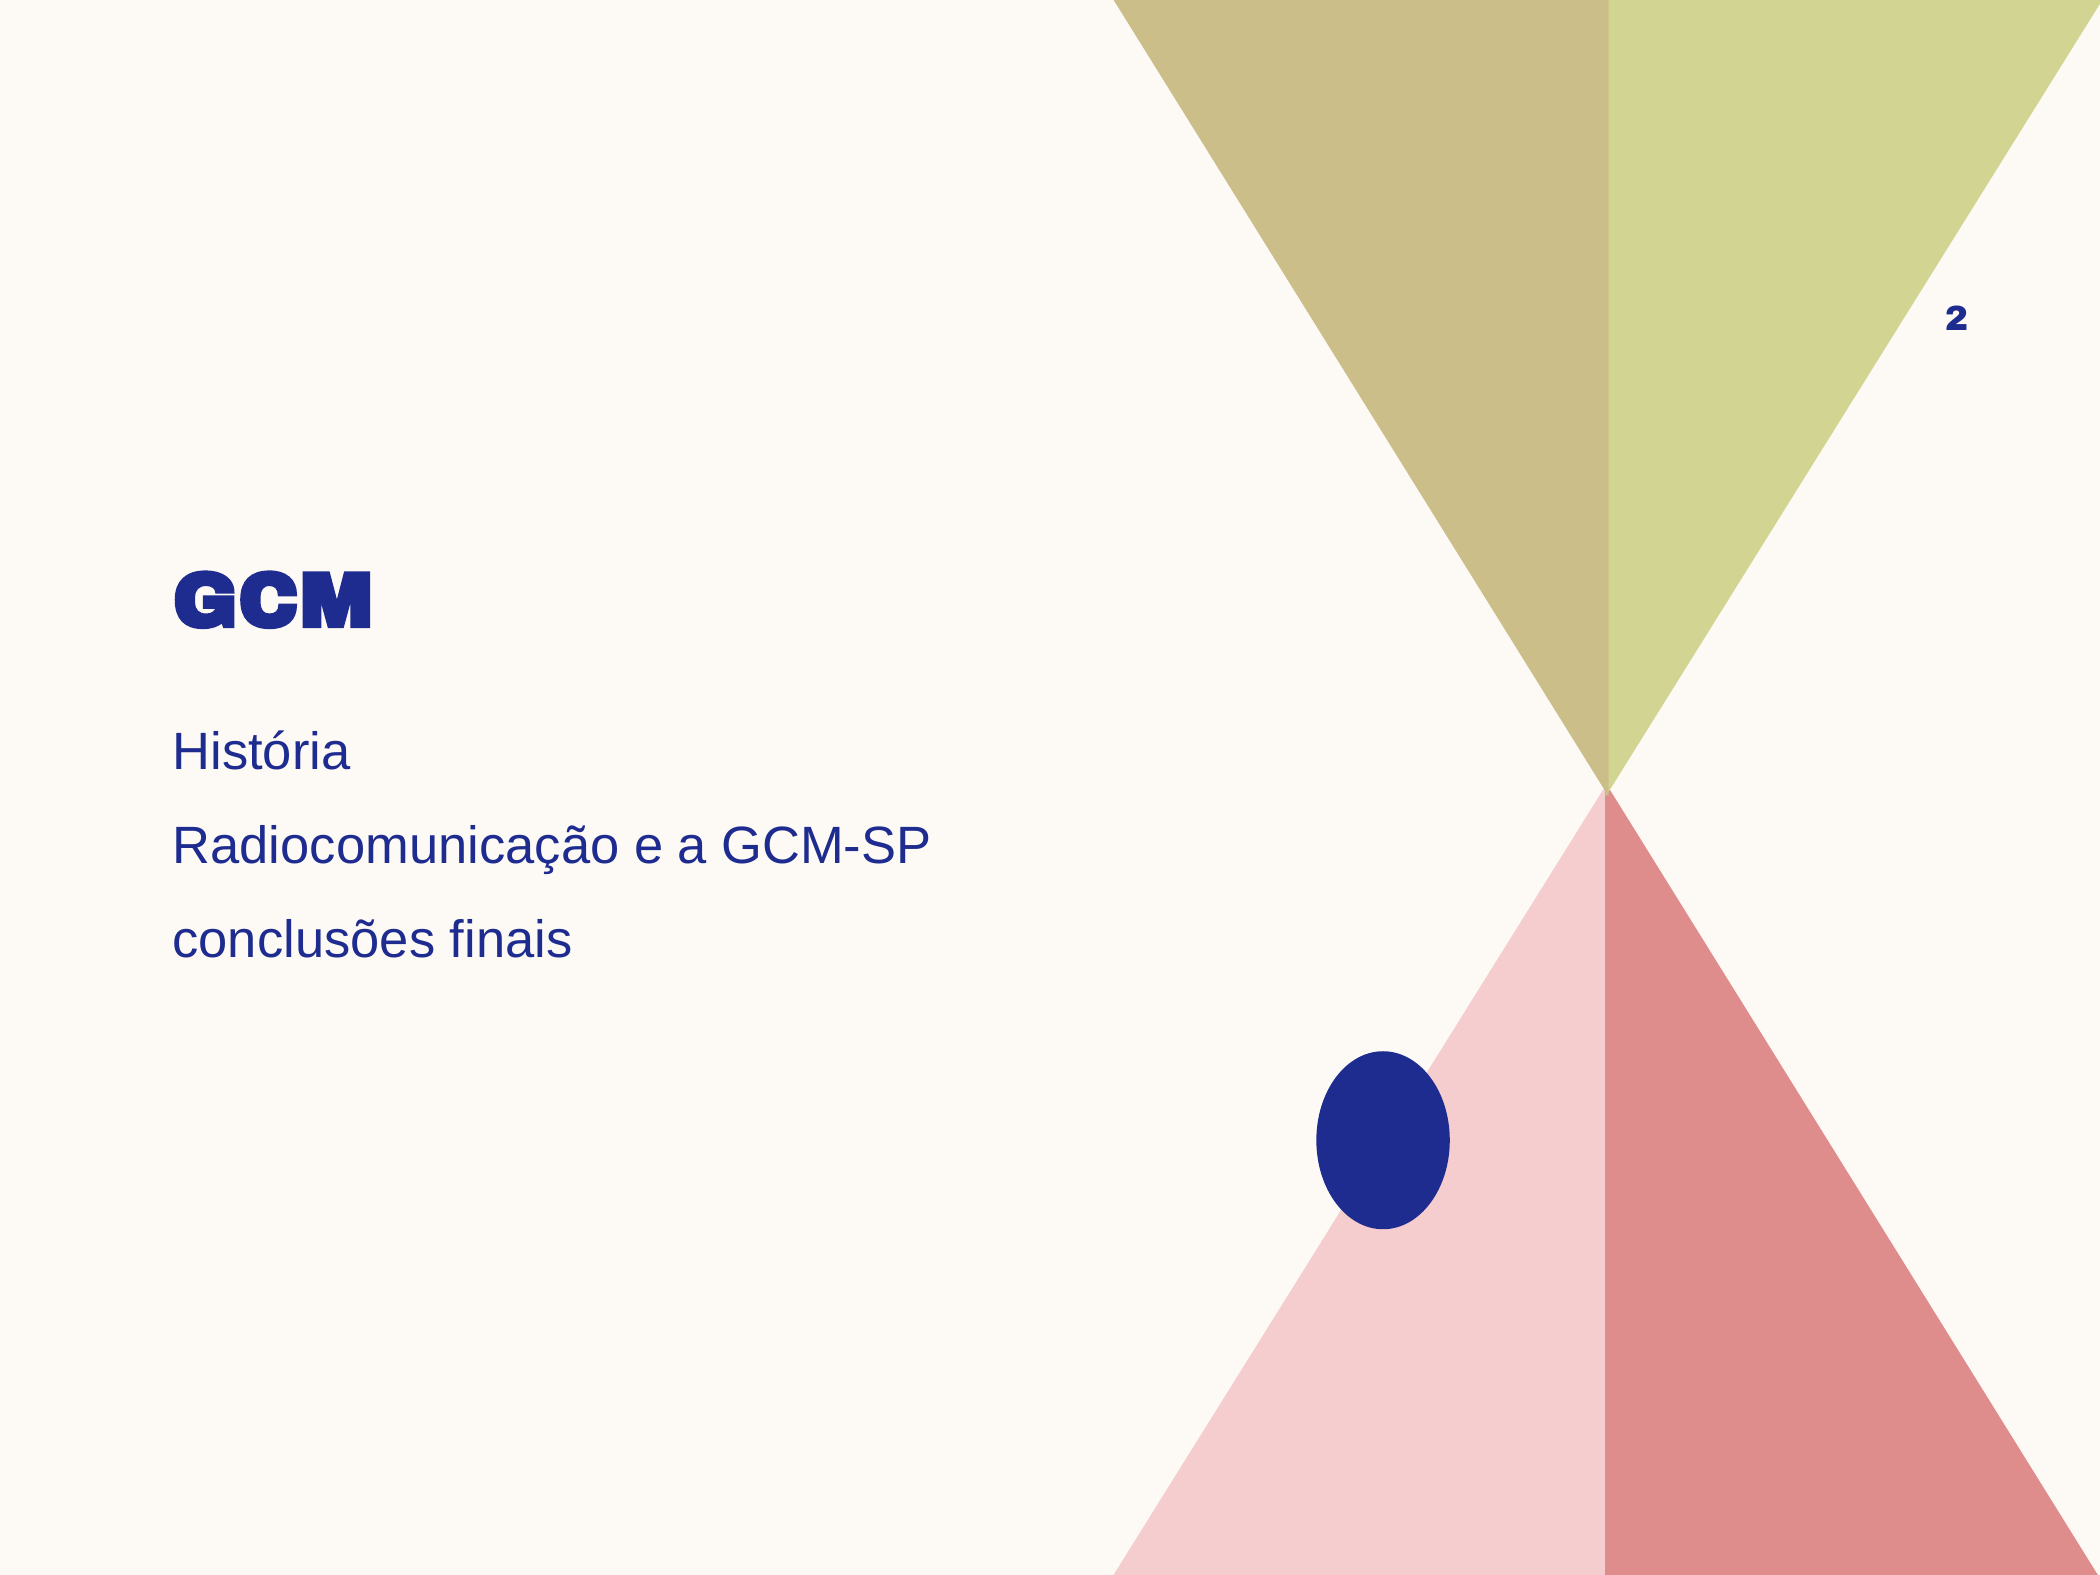

2
# GCM
História
Radiocomunicação e a GCM-SP
conclusões finais